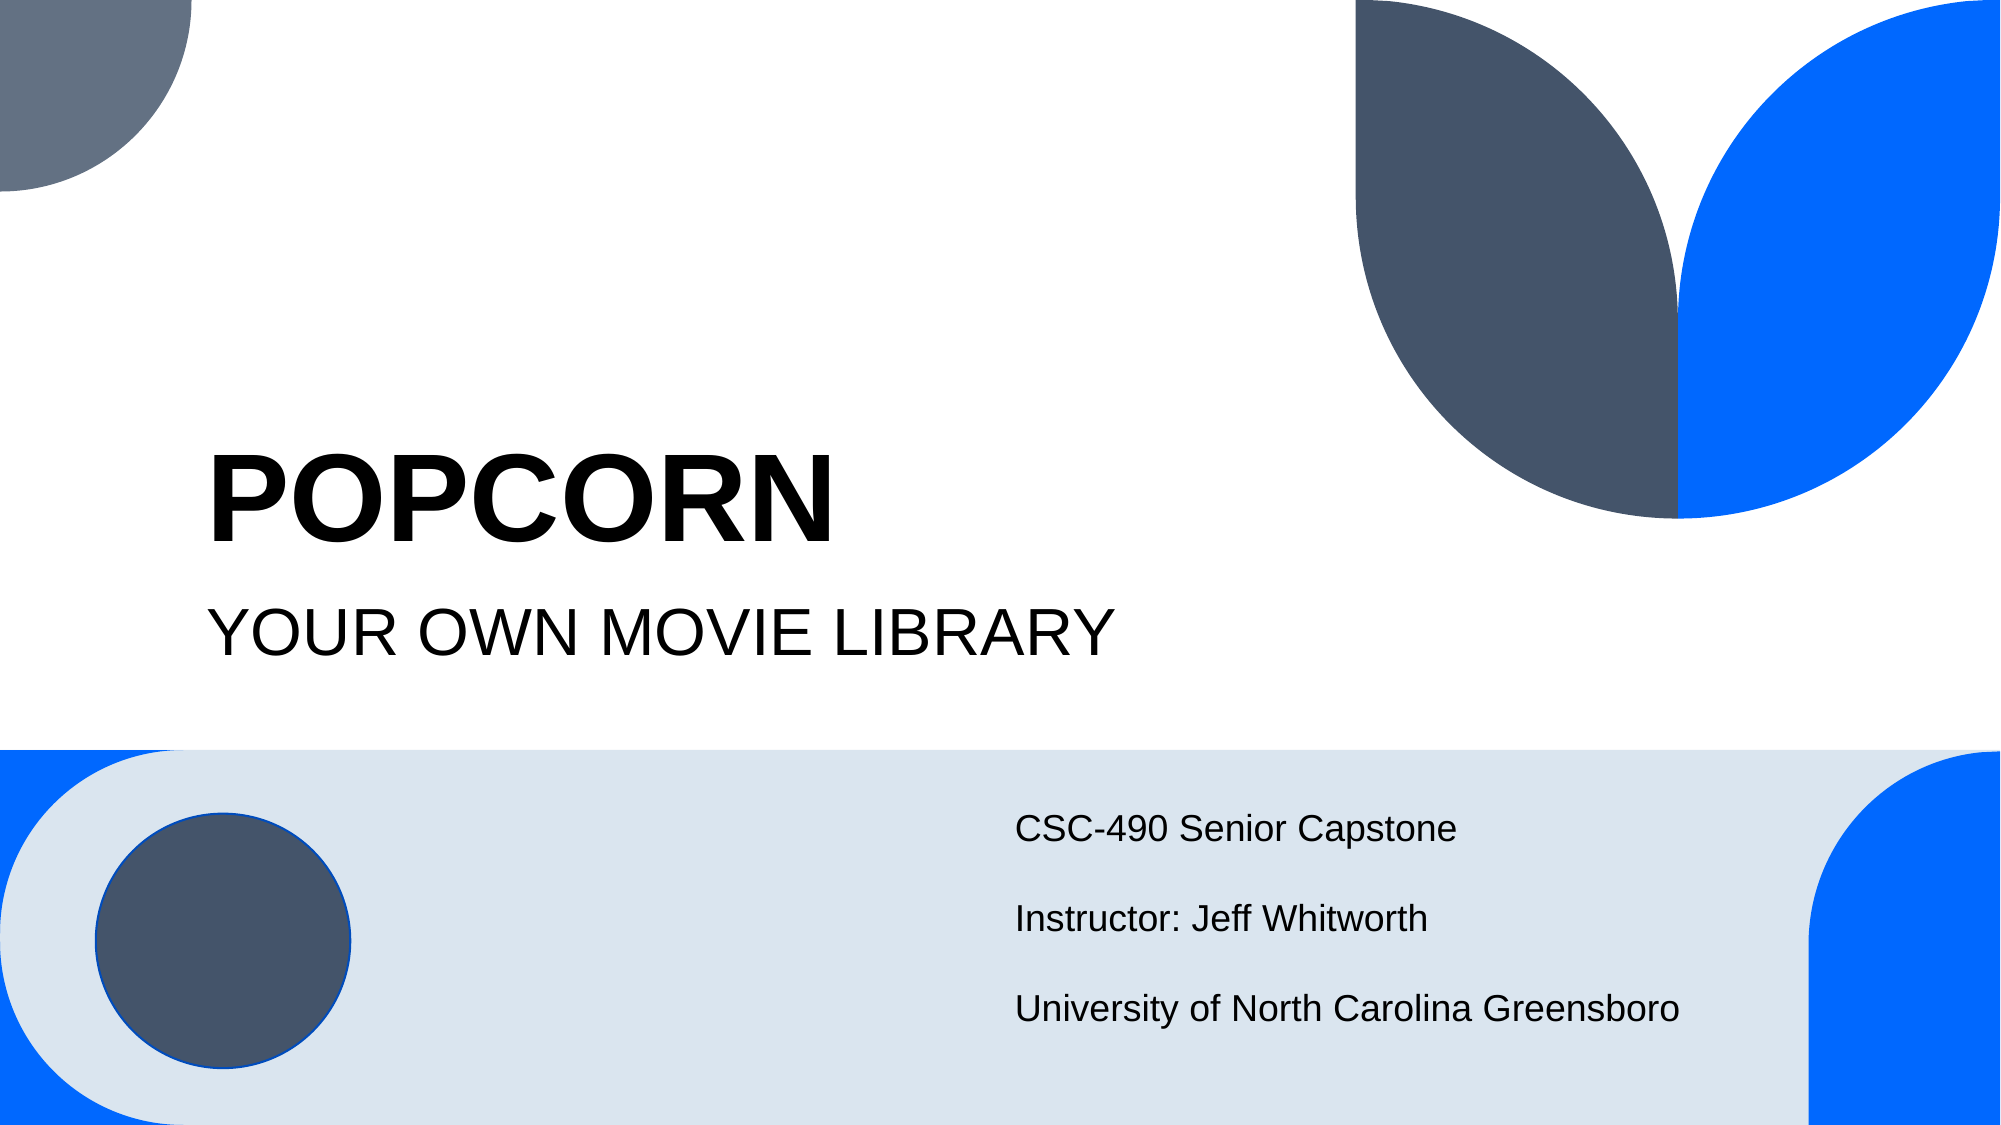

# POPCORN
YOUR OWN MOVIE LIBRARY
CSC-490 Senior Capstone

Instructor: Jeff Whitworth

University of North Carolina Greensboro